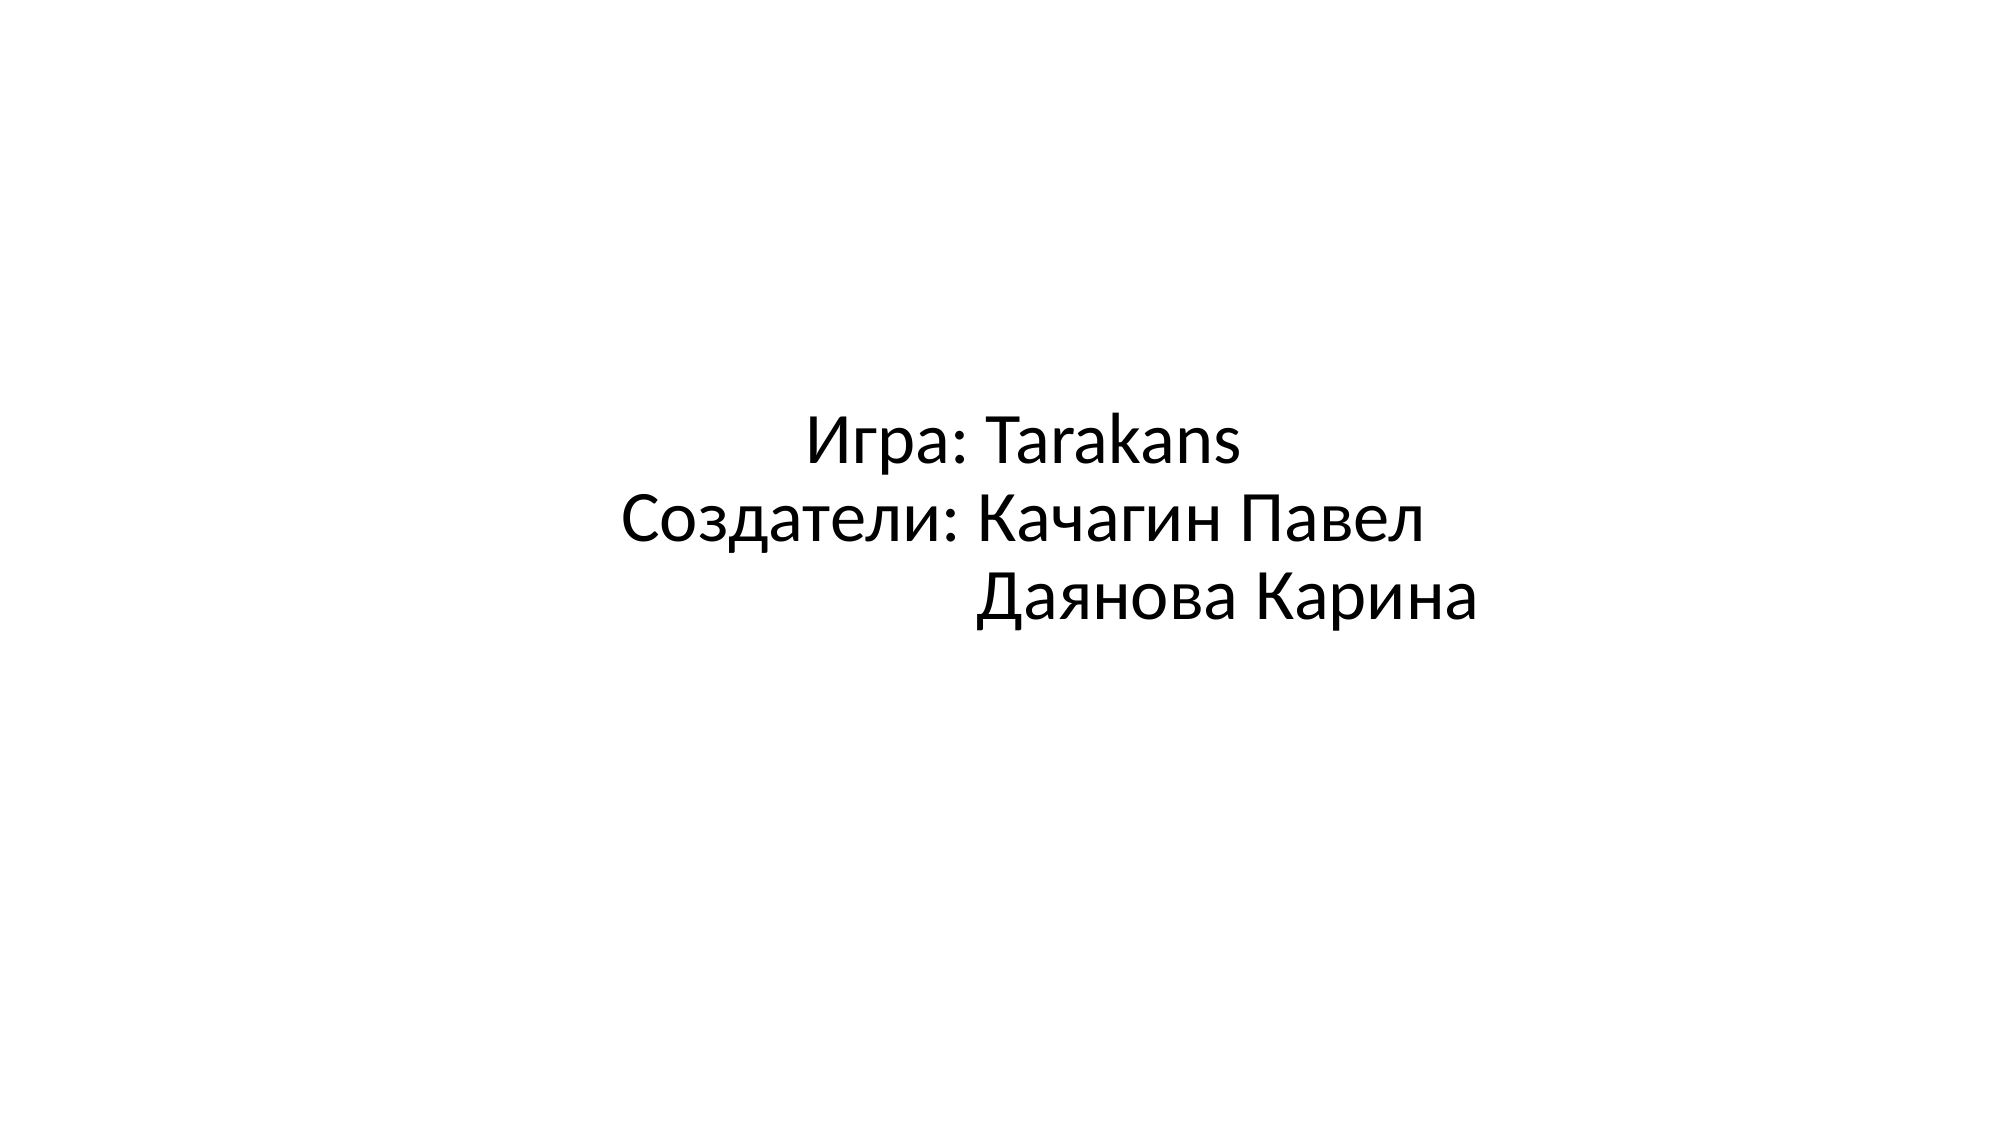

# Игра: Tarakans Создатели: Качагин Павел Даянова Карина